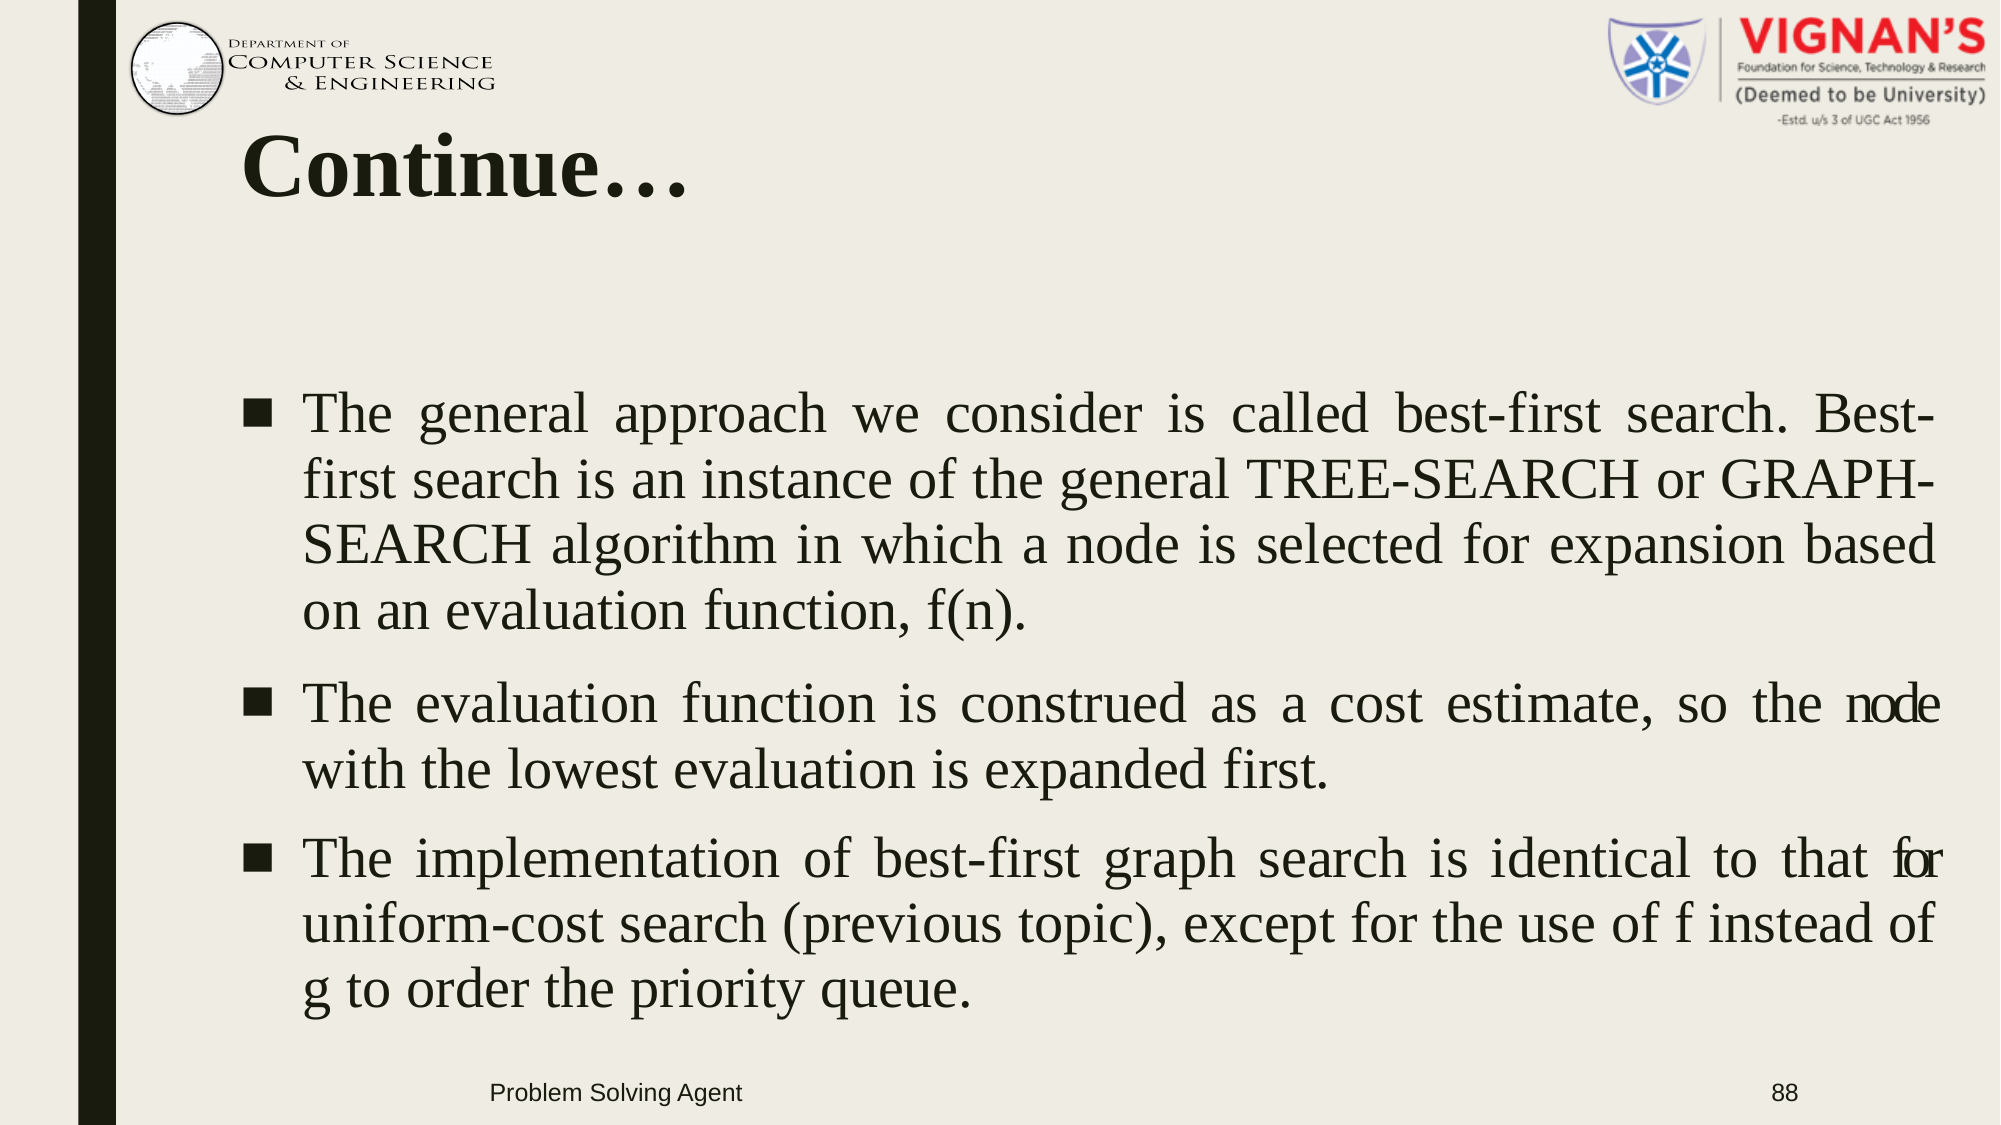

# Continue…
The general approach we consider is called best-first search. Best- first search is an instance of the general TREE-SEARCH or GRAPH- SEARCH algorithm in which a node is selected for expansion based on an evaluation function, f(n).
The evaluation function is construed as a cost estimate, so the node with the lowest evaluation is expanded first.
The implementation of best-first graph search is identical to that for uniform-cost search (previous topic), except for the use of f instead of g to order the priority queue.
Problem Solving Agent
88